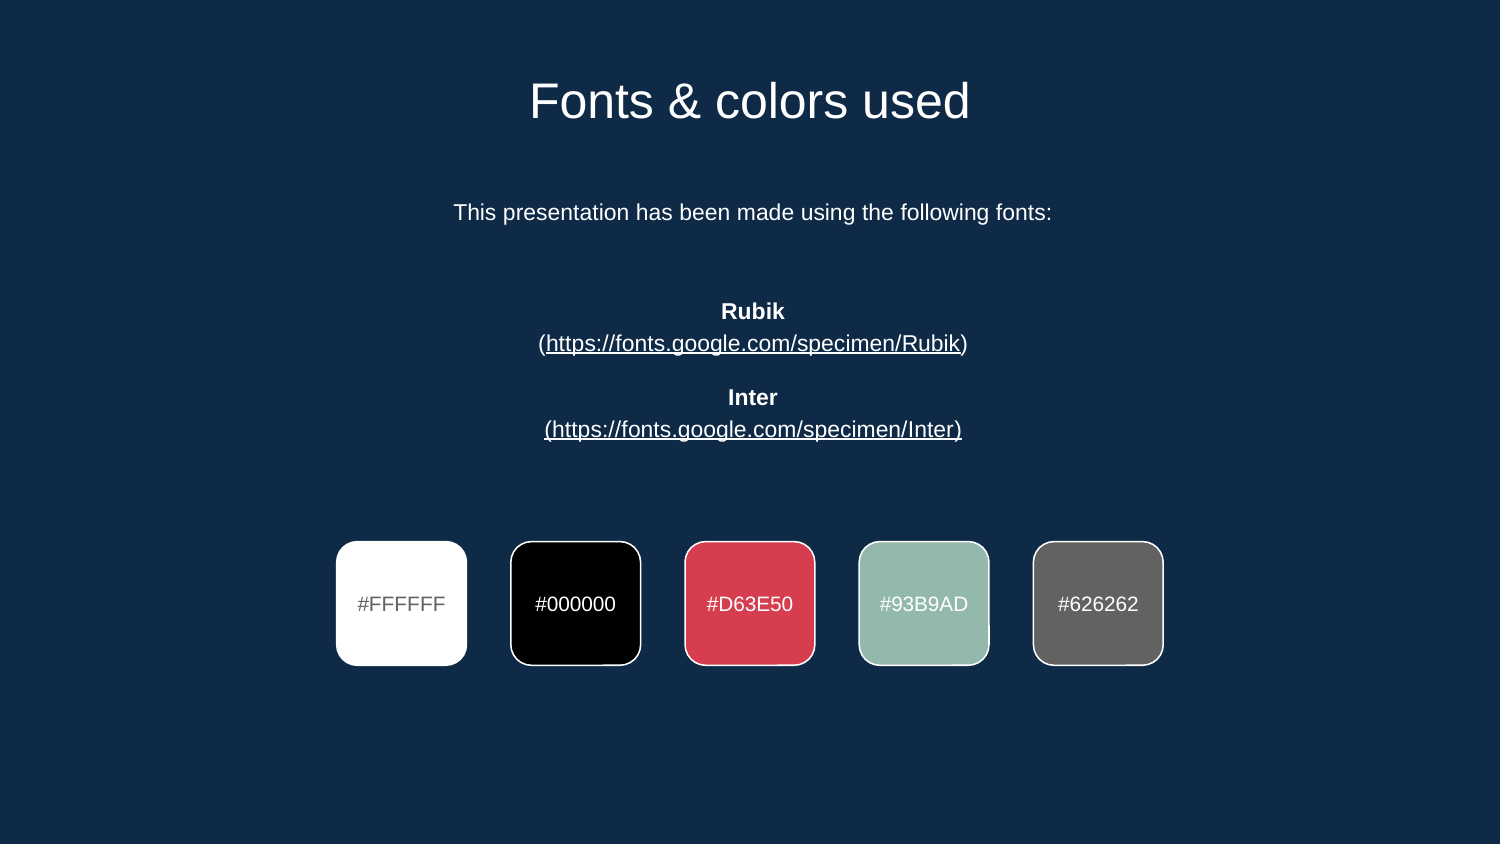

# Fonts & colors used
This presentation has been made using the following fonts:

Rubik
(https://fonts.google.com/specimen/Rubik)

Inter
(https://fonts.google.com/specimen/Inter)

#FFFFFF
#000000
#D63E50
#93B9AD
#626262